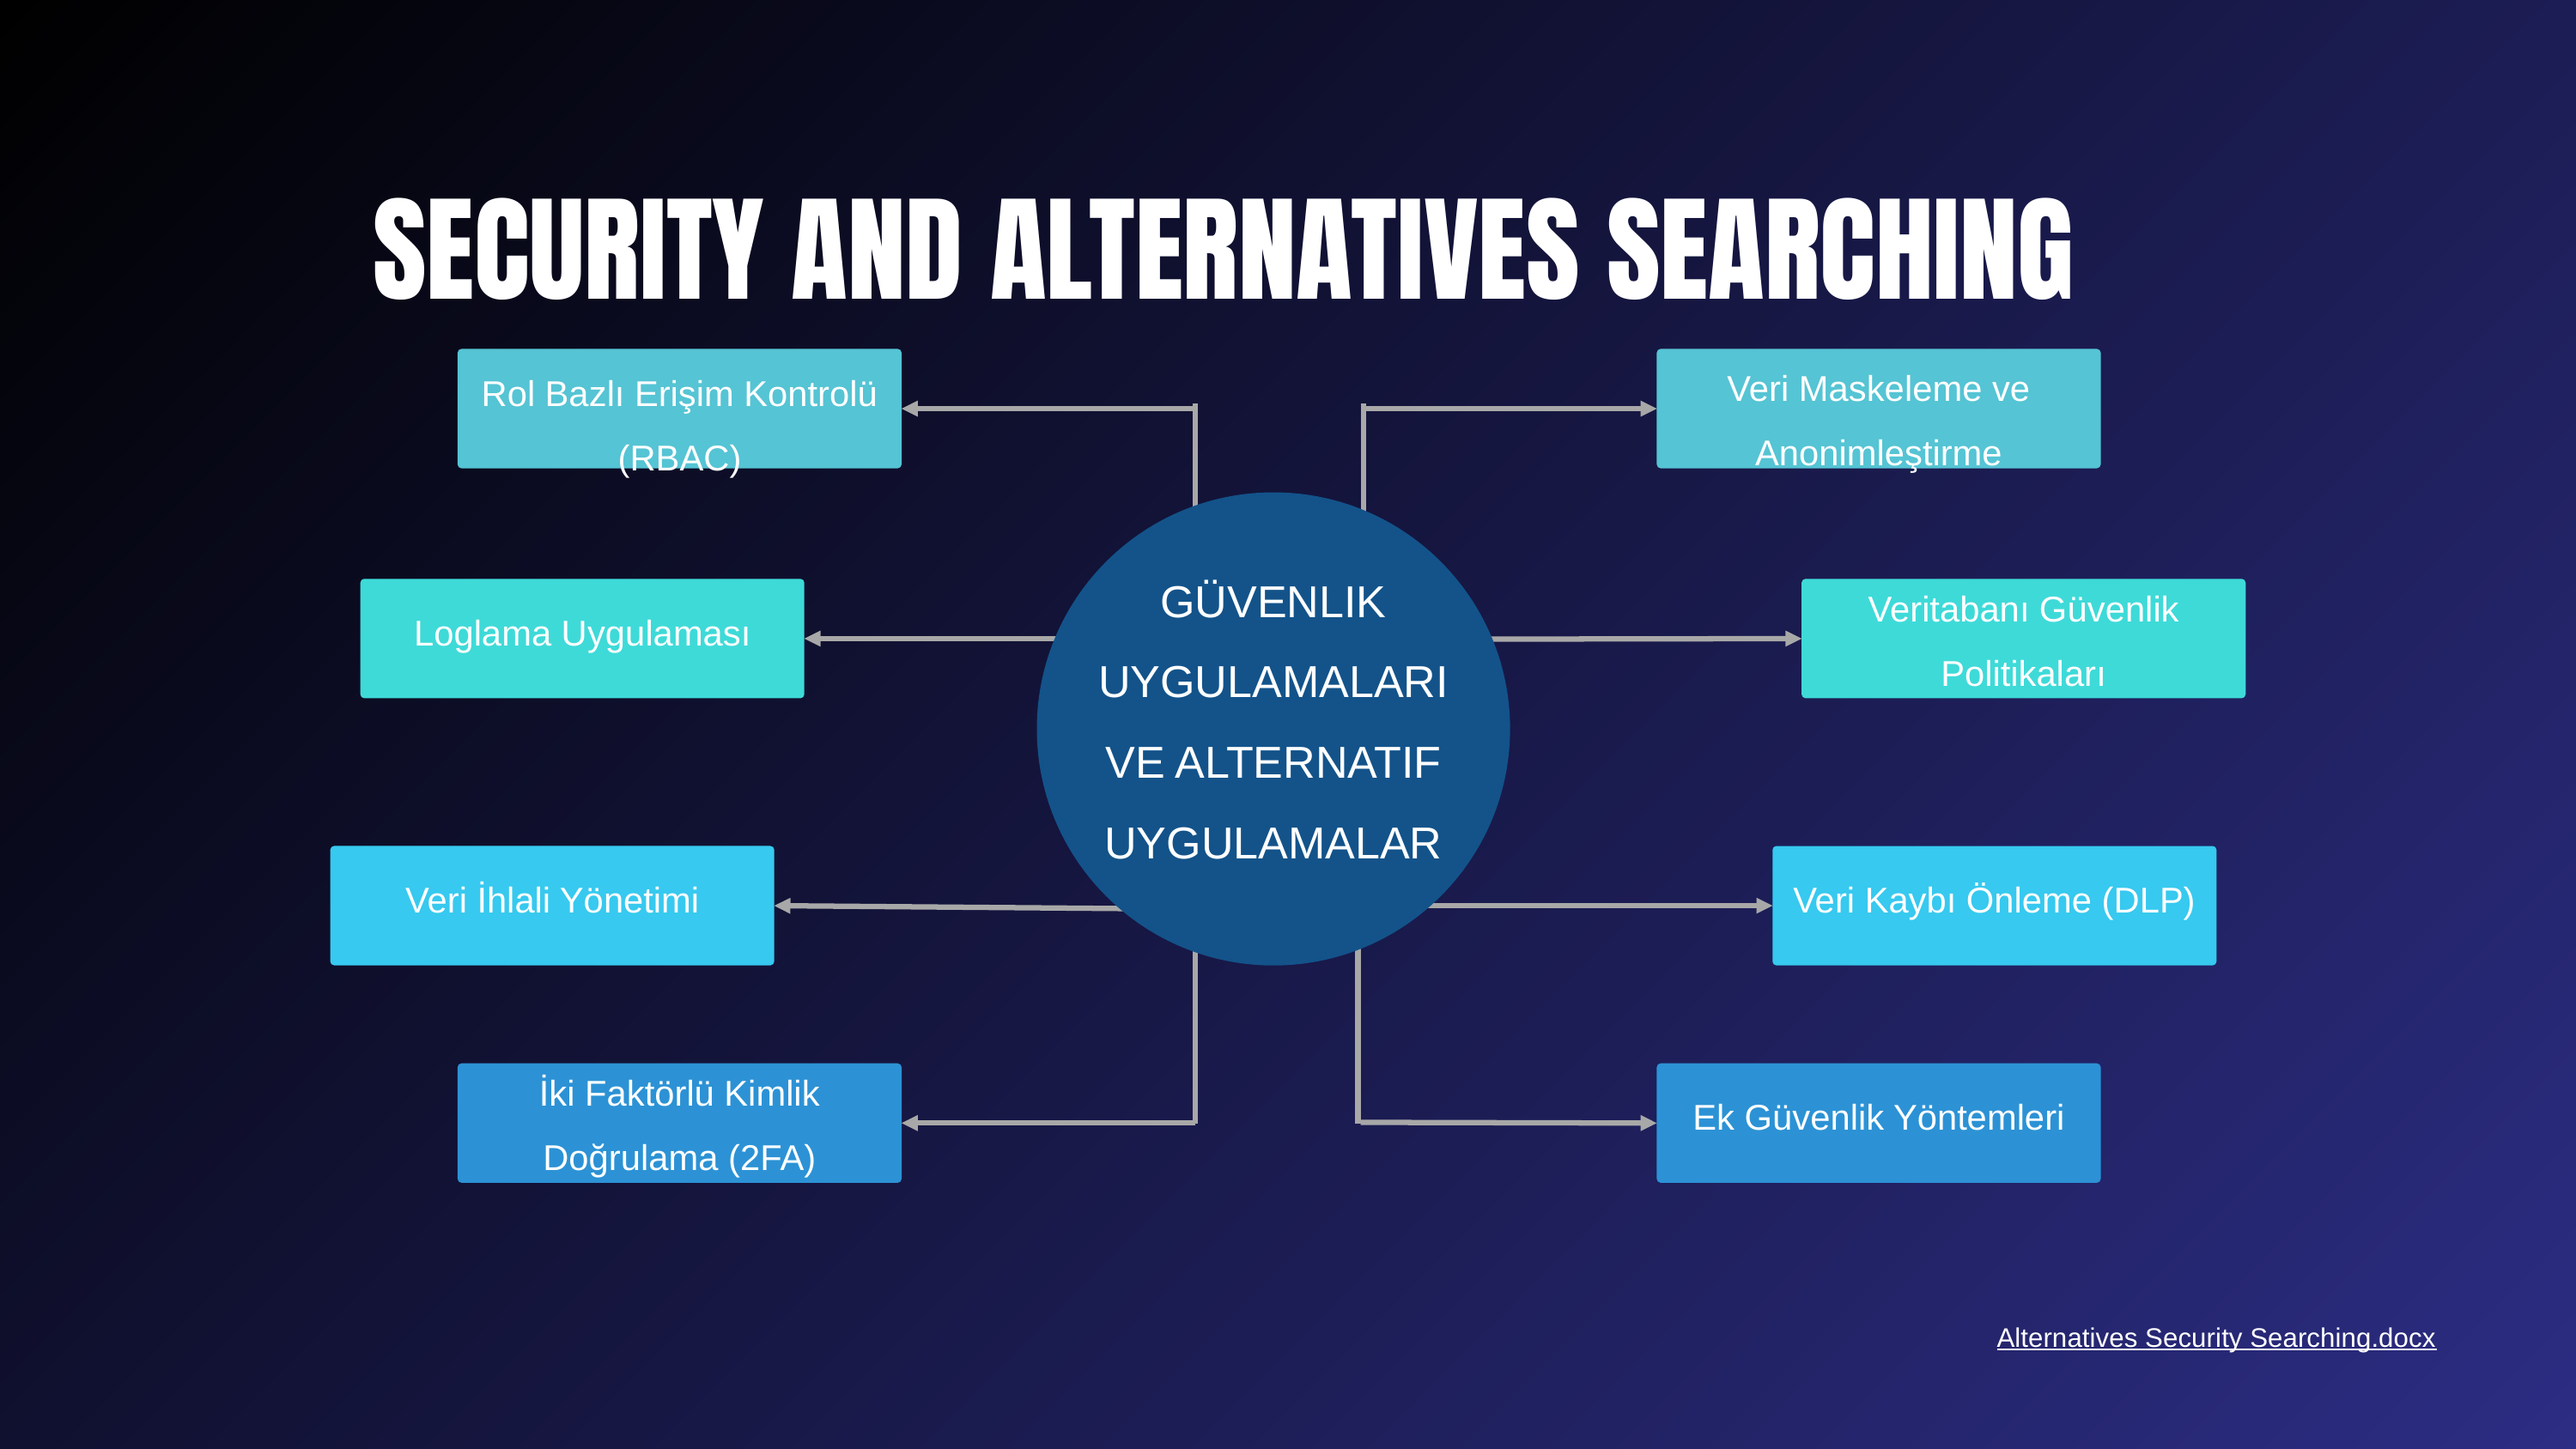

SECURITY AND ALTERNATIVES SEARCHING

Rol Bazlı Erişim Kontrolü (RBAC)

Veri Maskeleme ve Anonimleştirme

GÜVENLIK UYGULAMALARI VE ALTERNATIF UYGULAMALAR

Loglama Uygulaması

Veritabanı Güvenlik Politikaları

Veri İhlali Yönetimi

Veri Kaybı Önleme (DLP)

Ek Güvenlik Yöntemleri

İki Faktörlü Kimlik Doğrulama (2FA)
Alternatives Security Searching.docx